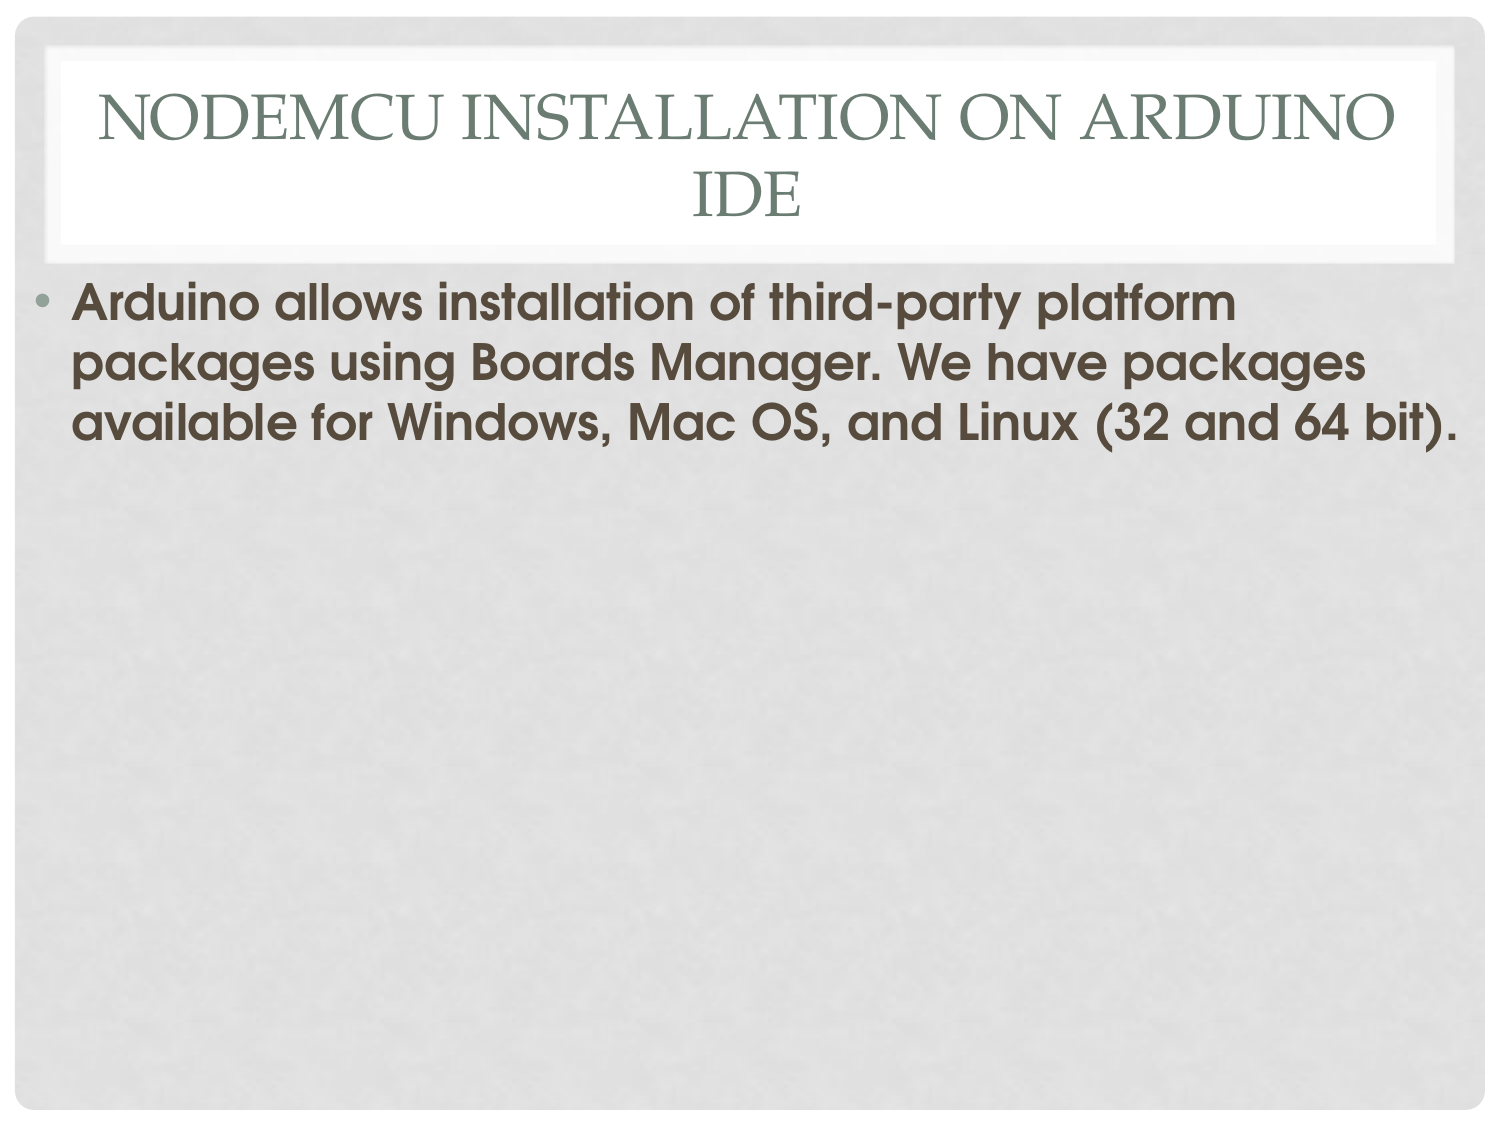

# NodeMCU Installation ON ARDUINO IDE
Arduino allows installation of third-party platform packages using Boards Manager. We have packages available for Windows, Mac OS, and Linux (32 and 64 bit).